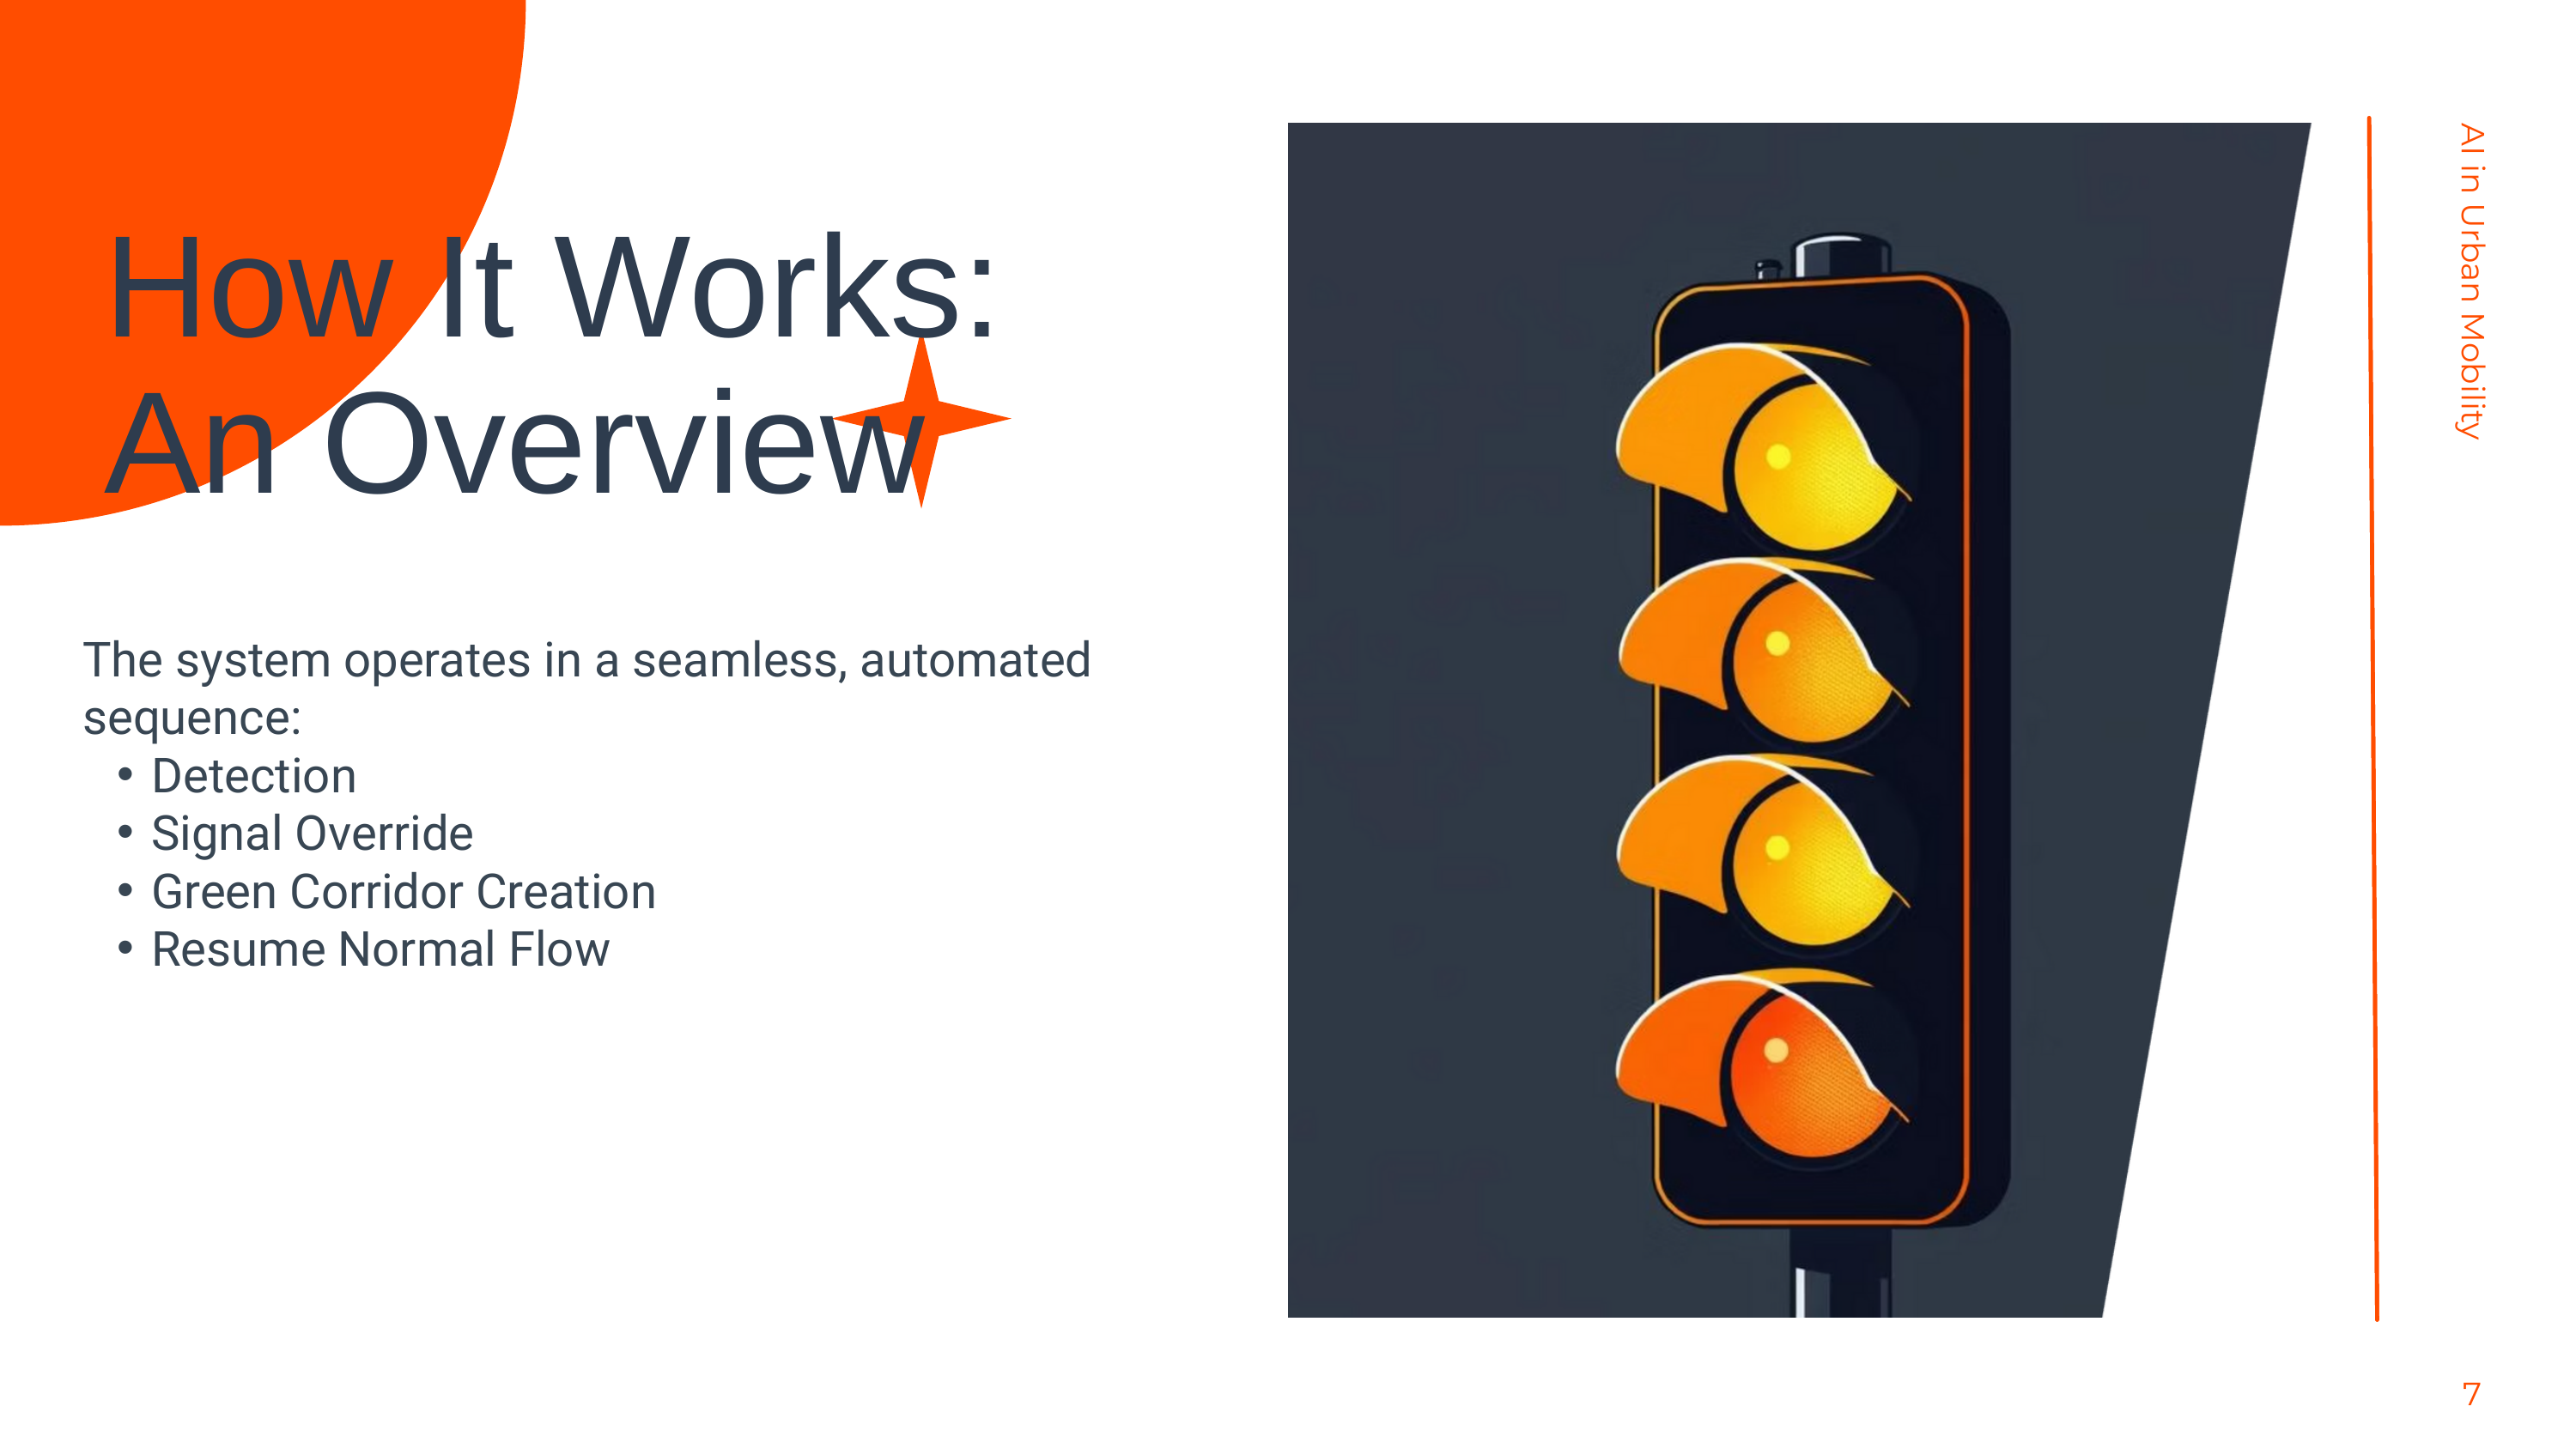

AI in Urban Mobility

How It Works: An Overview

The system operates in a seamless, automated sequence:
Detection
Signal Override
Green Corridor Creation
Resume Normal Flow

7